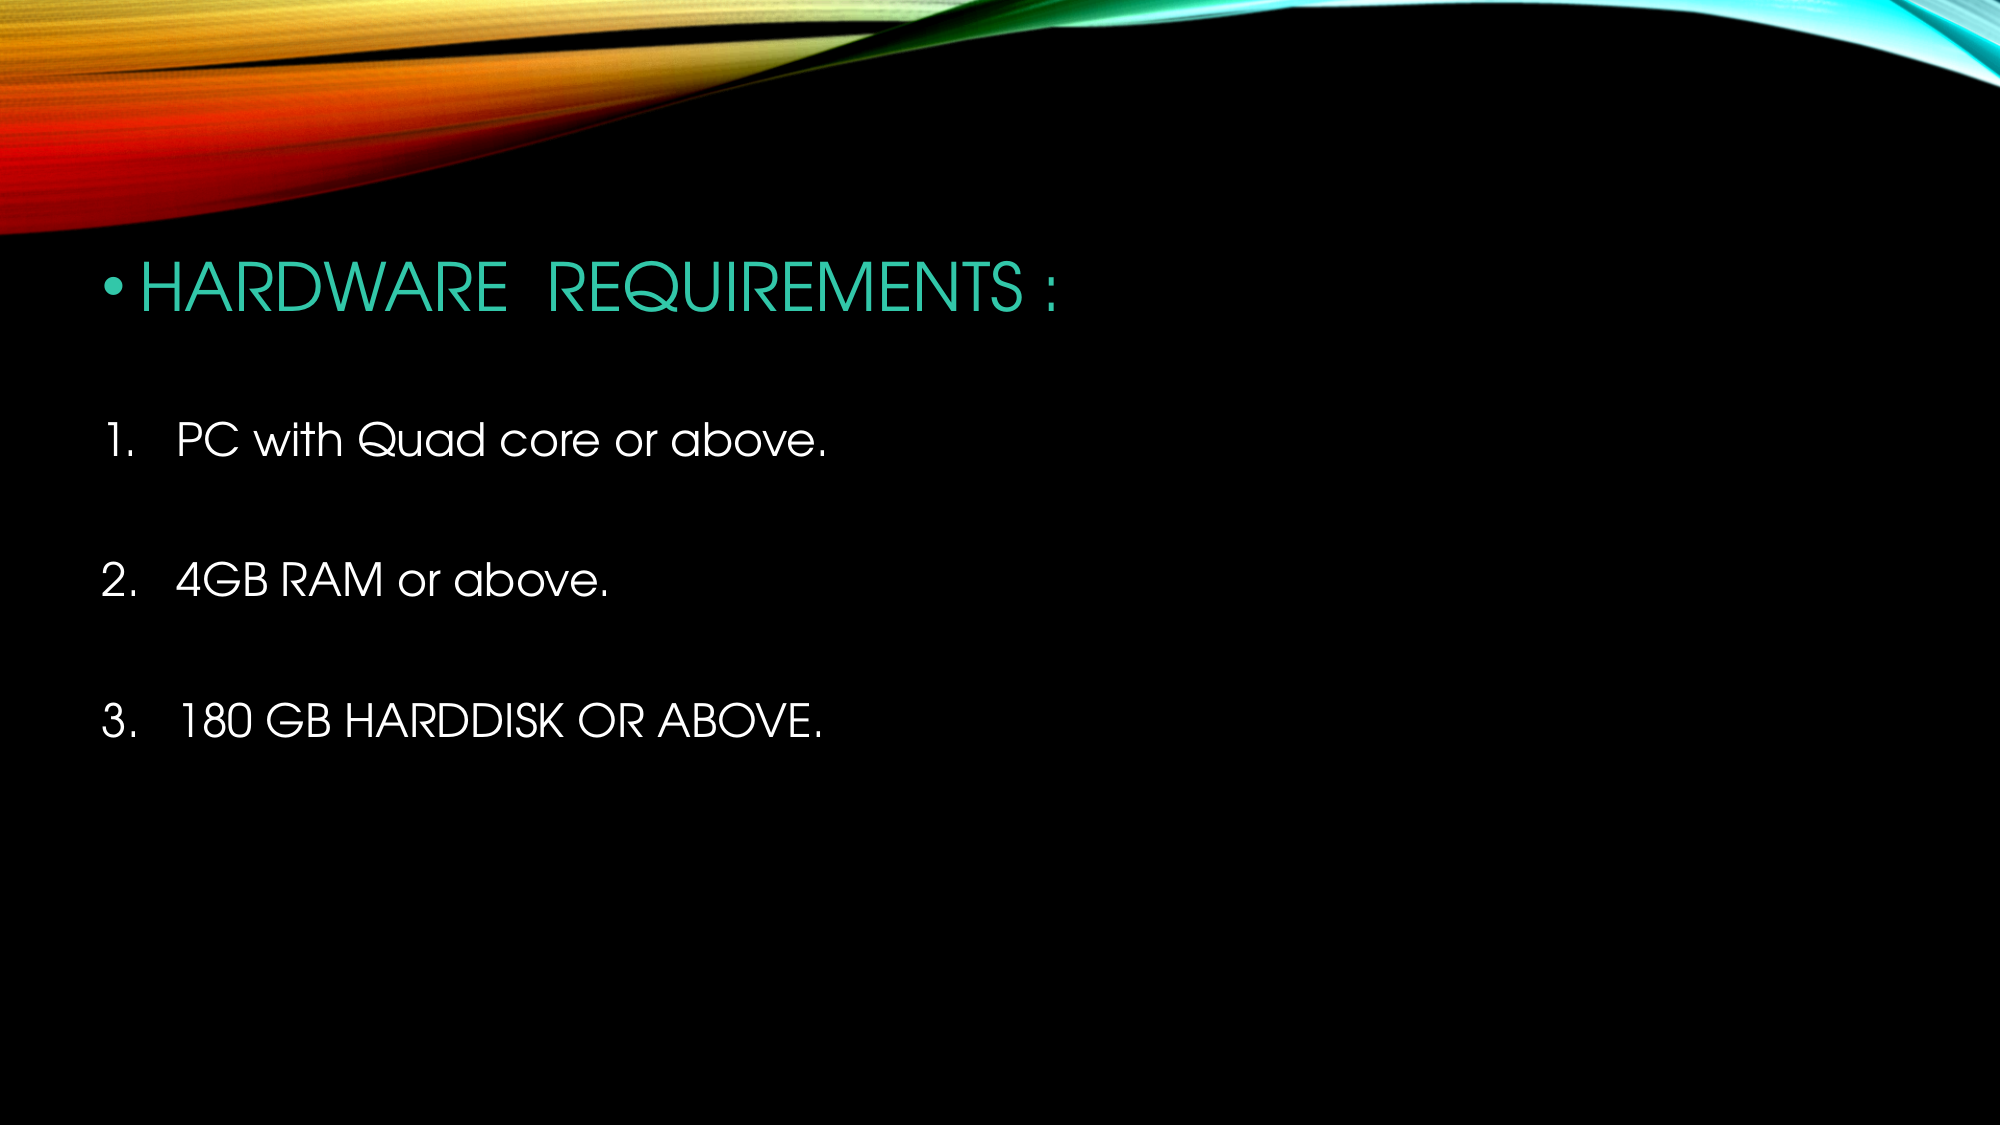

HARDWARE  REQUIREMENTS :

PC with Quad core or above.

4GB RAM or above.

180 GB HARDDISK OR ABOVE.